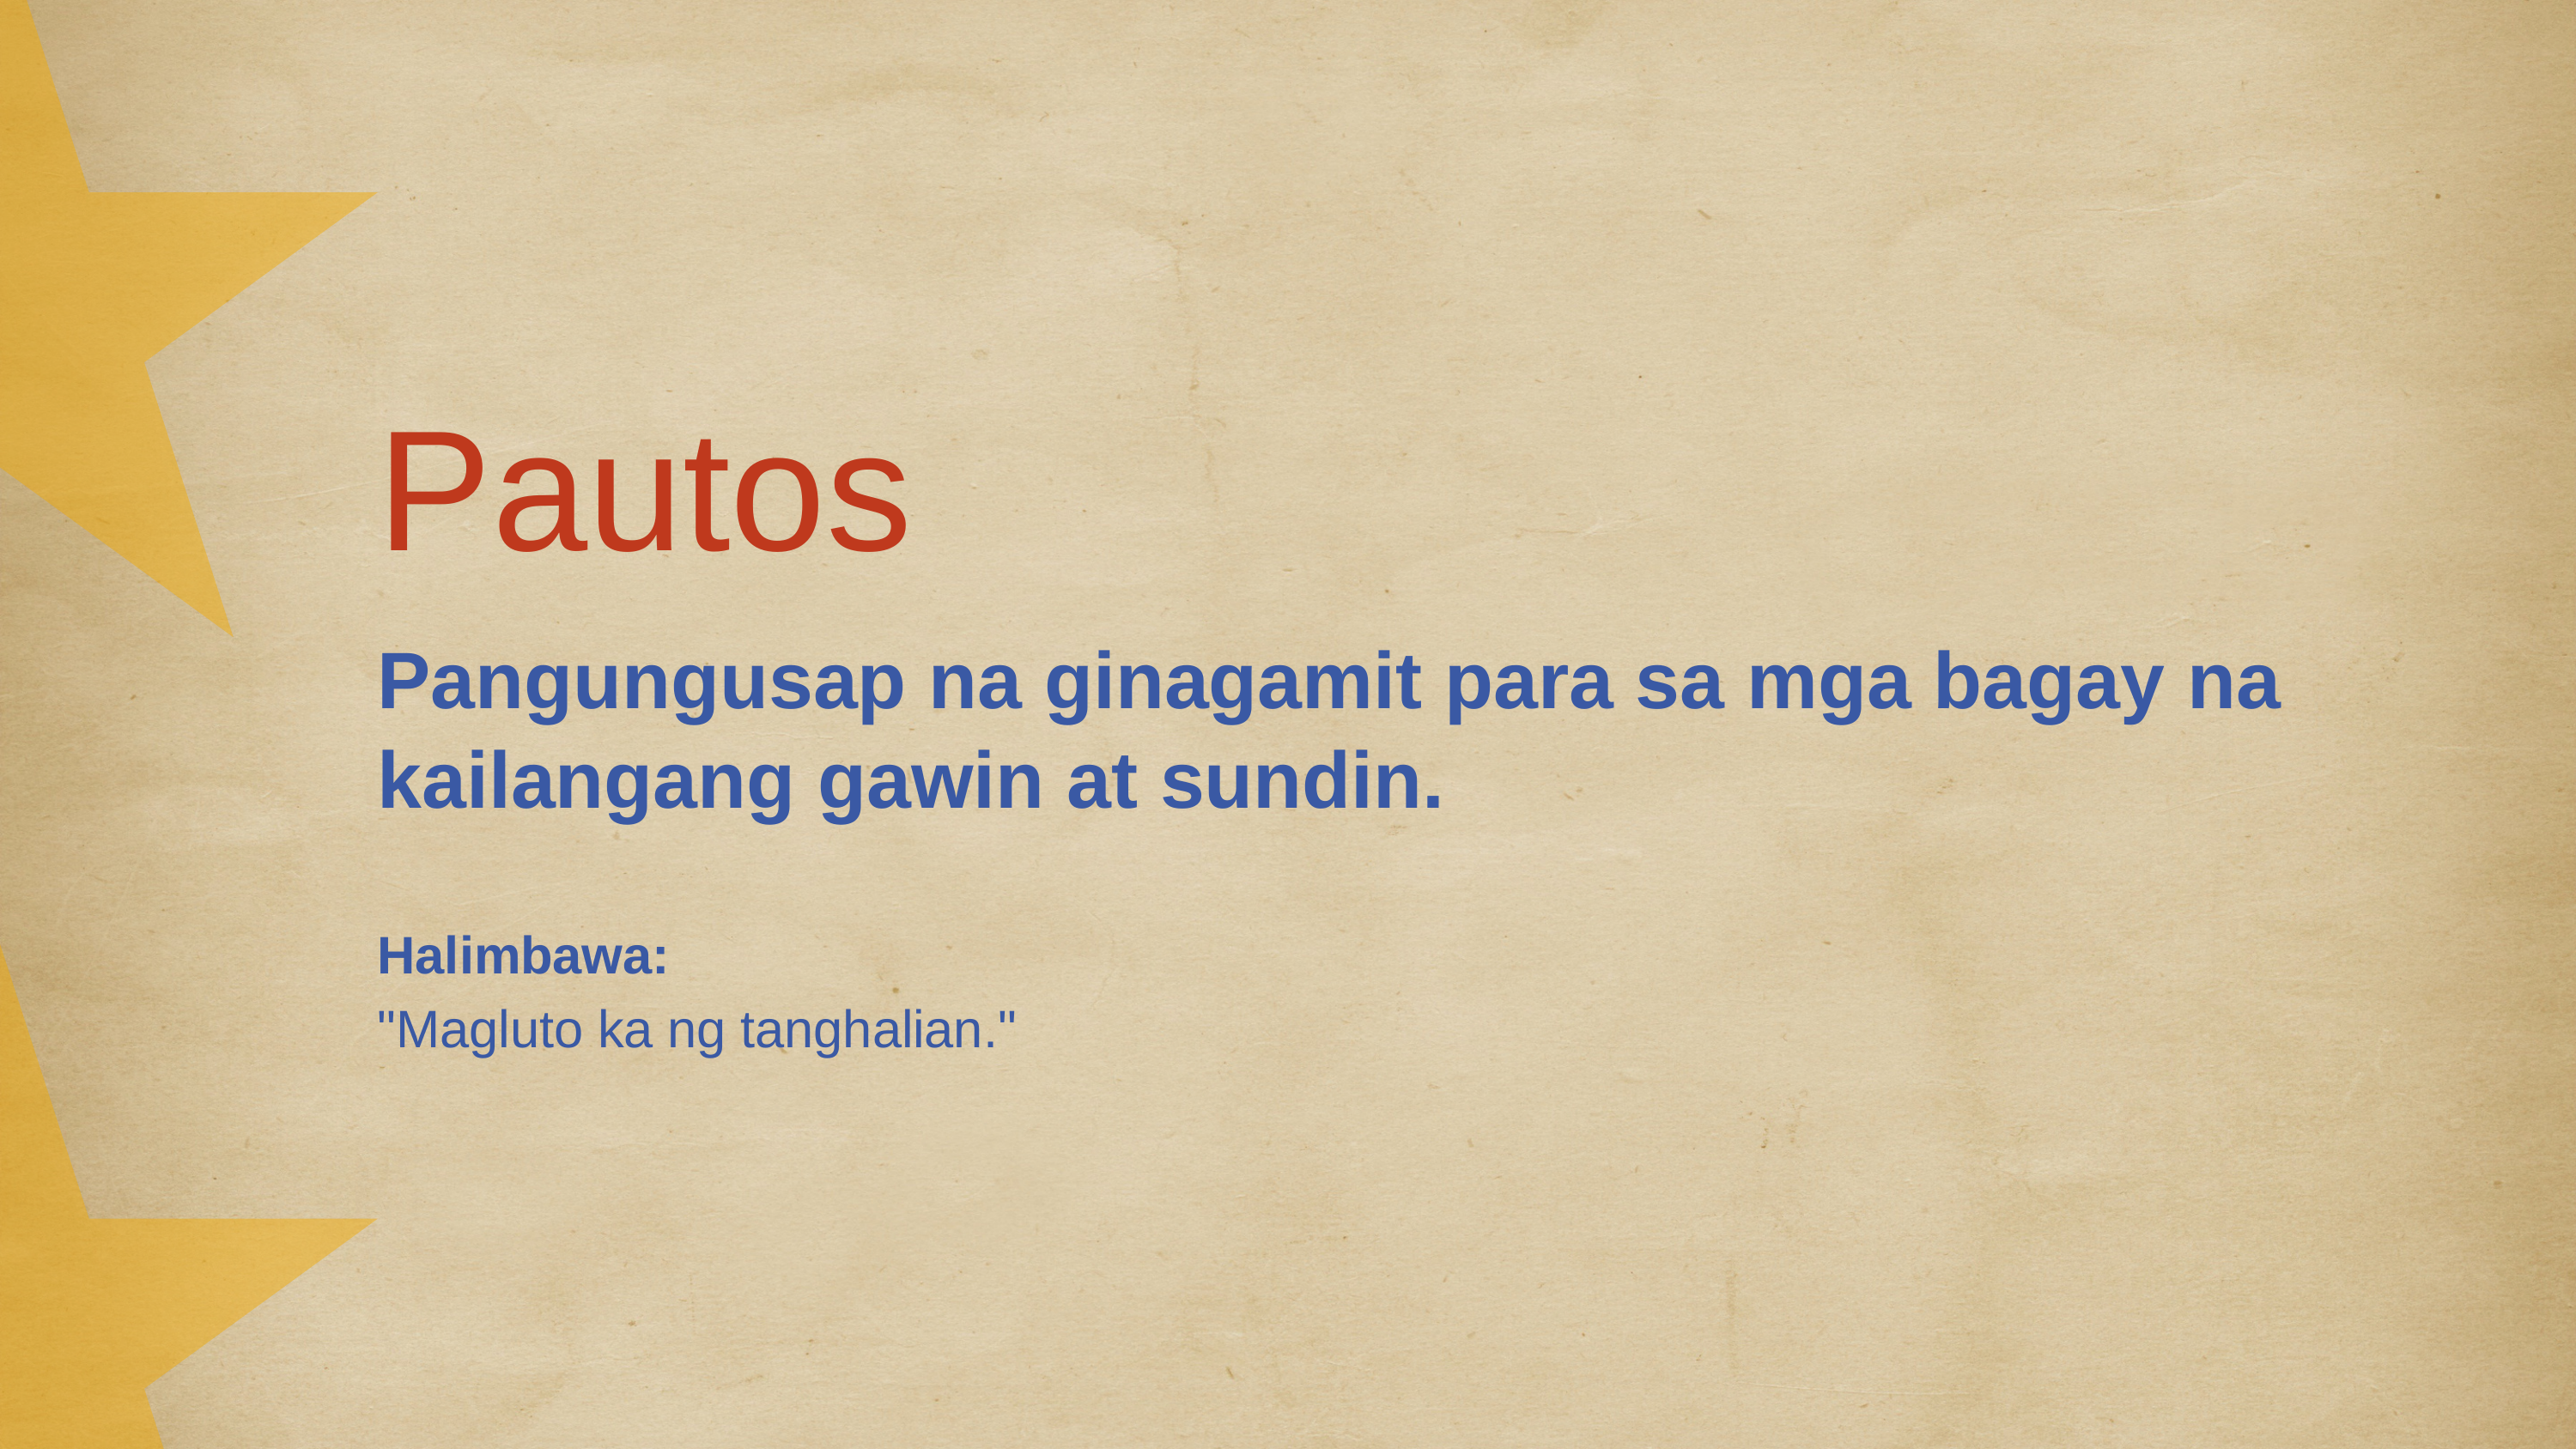

Pautos
Pangungusap na ginagamit para sa mga bagay na kailangang gawin at sundin.
Halimbawa:
"Magluto ka ng tanghalian."